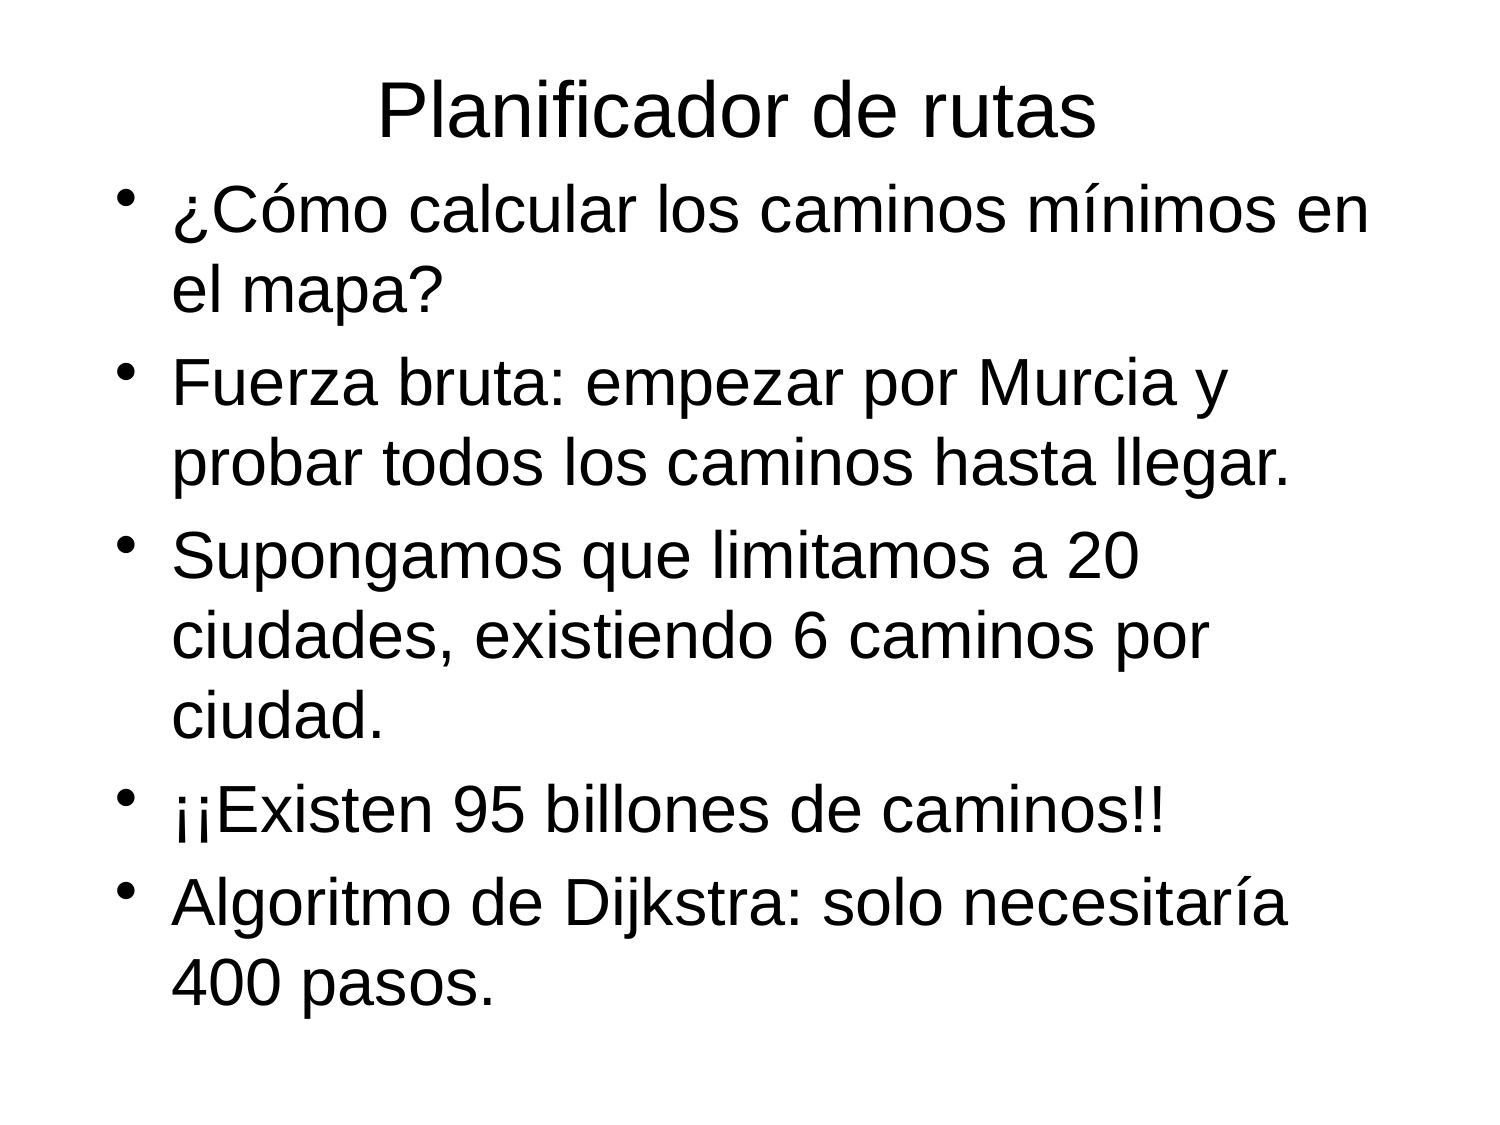

# Planificador de rutas
¿Cómo calcular los caminos mínimos en el mapa?
Fuerza bruta: empezar por Murcia y probar todos los caminos hasta llegar.
Supongamos que limitamos a 20 ciudades, existiendo 6 caminos por ciudad.
¡¡Existen 95 billones de caminos!!
Algoritmo de Dijkstra: solo necesitaría 400 pasos.